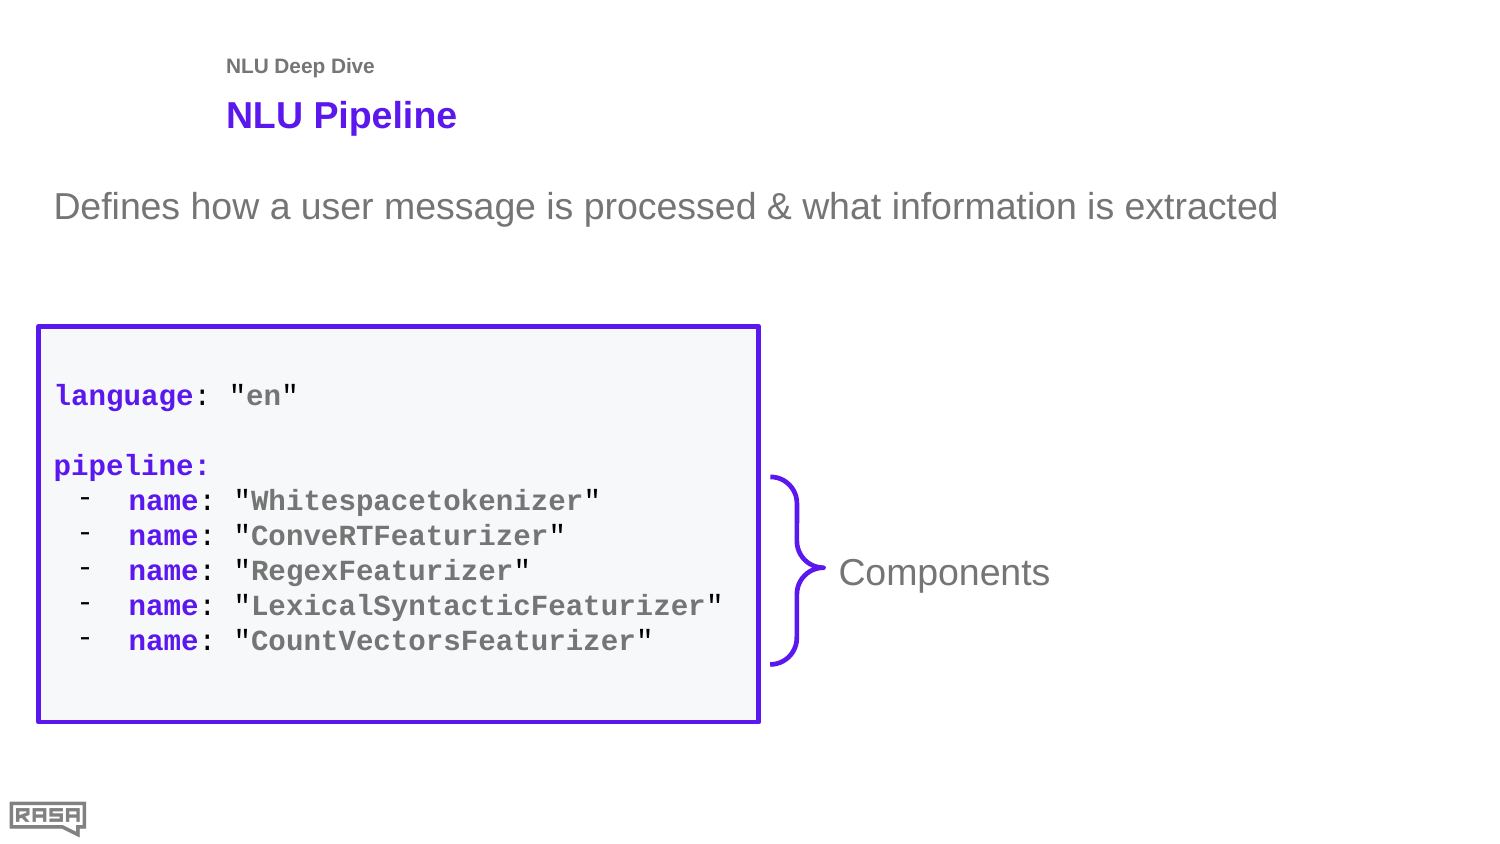

NLU Deep Dive
# NLU Pipeline
Defines how a user message is processed & what information is extracted

language: "en"

pipeline:
name: "Whitespacetokenizer"
name: "ConveRTFeaturizer"
name: "RegexFeaturizer"
name: "LexicalSyntacticFeaturizer"
name: "CountVectorsFeaturizer"

Components